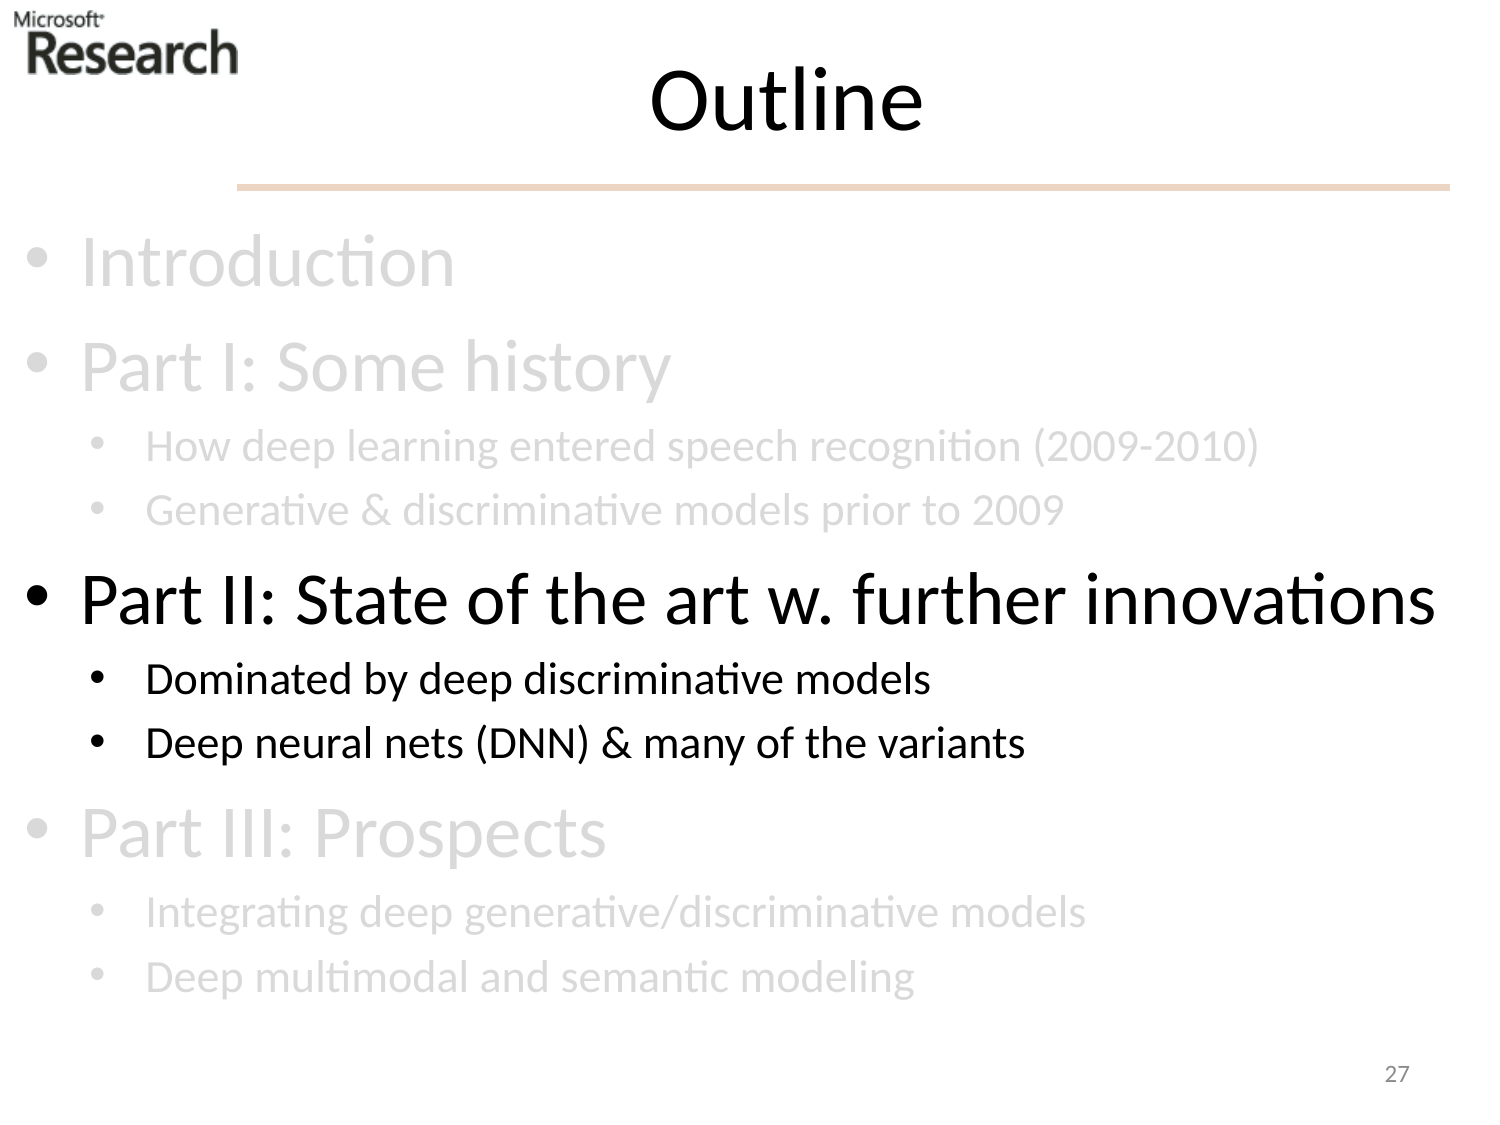

# Outline

Introduction
Part I: Some history
How deep learning entered speech recognition (2009-2010)
Generative & discriminative models prior to 2009
Part II: State of the art w. further innovations
Dominated by deep discriminative models
Deep neural nets (DNN) & many of the variants
Part III: Prospects
Integrating deep generative/discriminative models
Deep multimodal and semantic modeling

27